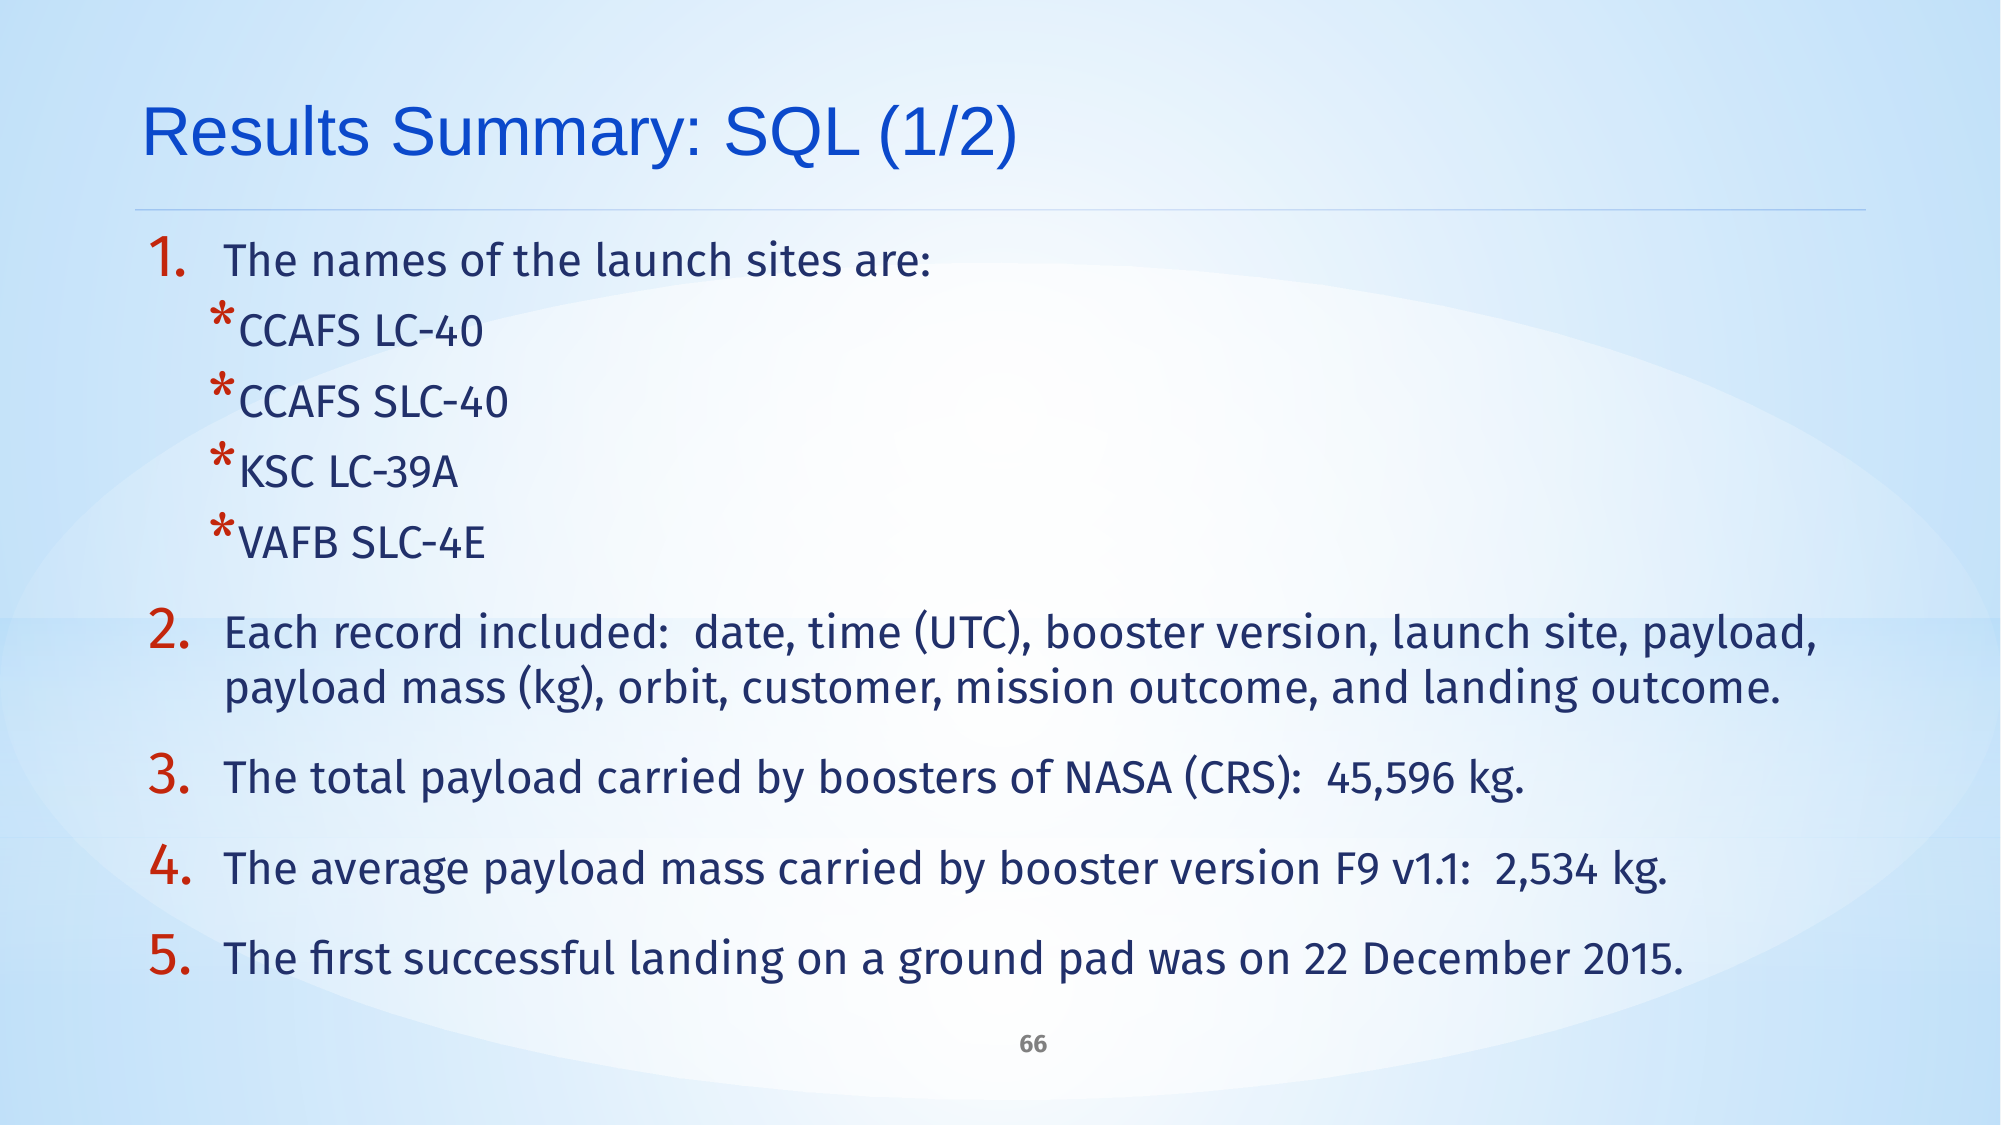

Results Summary: SQL (1/2)
The names of the launch sites are:
CCAFS LC-40
CCAFS SLC-40
KSC LC-39A
VAFB SLC-4E
Each record included:  date, time (UTC), booster version, launch site, payload, payload mass (kg), orbit, customer, mission outcome, and landing outcome.
The total payload carried by boosters of NASA (CRS):  45,596 kg.
The average payload mass carried by booster version F9 v1.1:  2,534 kg.
The first successful landing on a ground pad was on 22 December 2015.

66